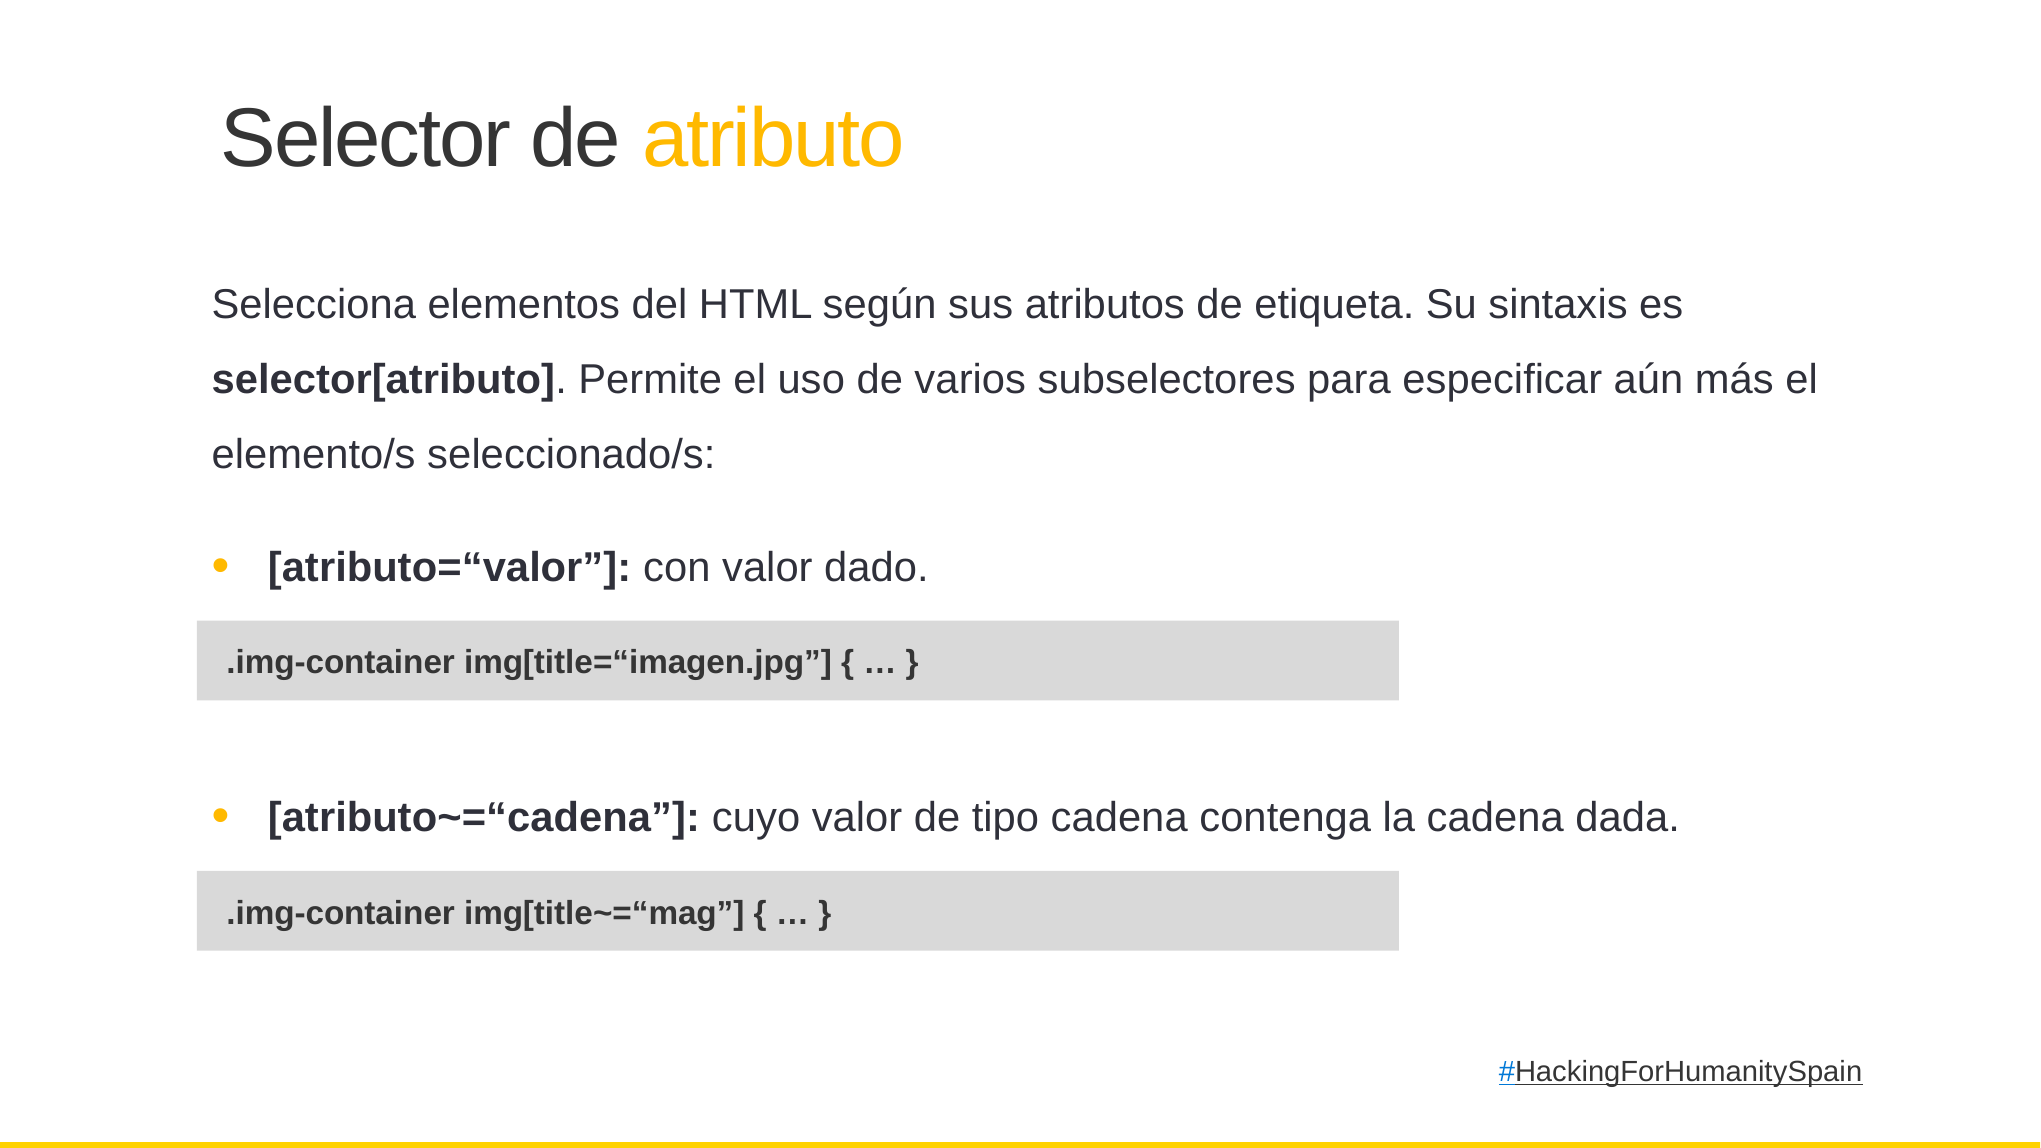

Selector de atributo
Selecciona elementos del HTML según sus atributos de etiqueta. Su sintaxis es selector[atributo]. Permite el uso de varios subselectores para especificar aún más el elemento/s seleccionado/s:
[atributo=“valor”]: con valor dado.

[atributo~=“cadena”]: cuyo valor de tipo cadena contenga la cadena dada.

.img-container img[title=“imagen.jpg”] { … }
.img-container img[title~=“mag”] { … }
#HackingForHumanitySpain